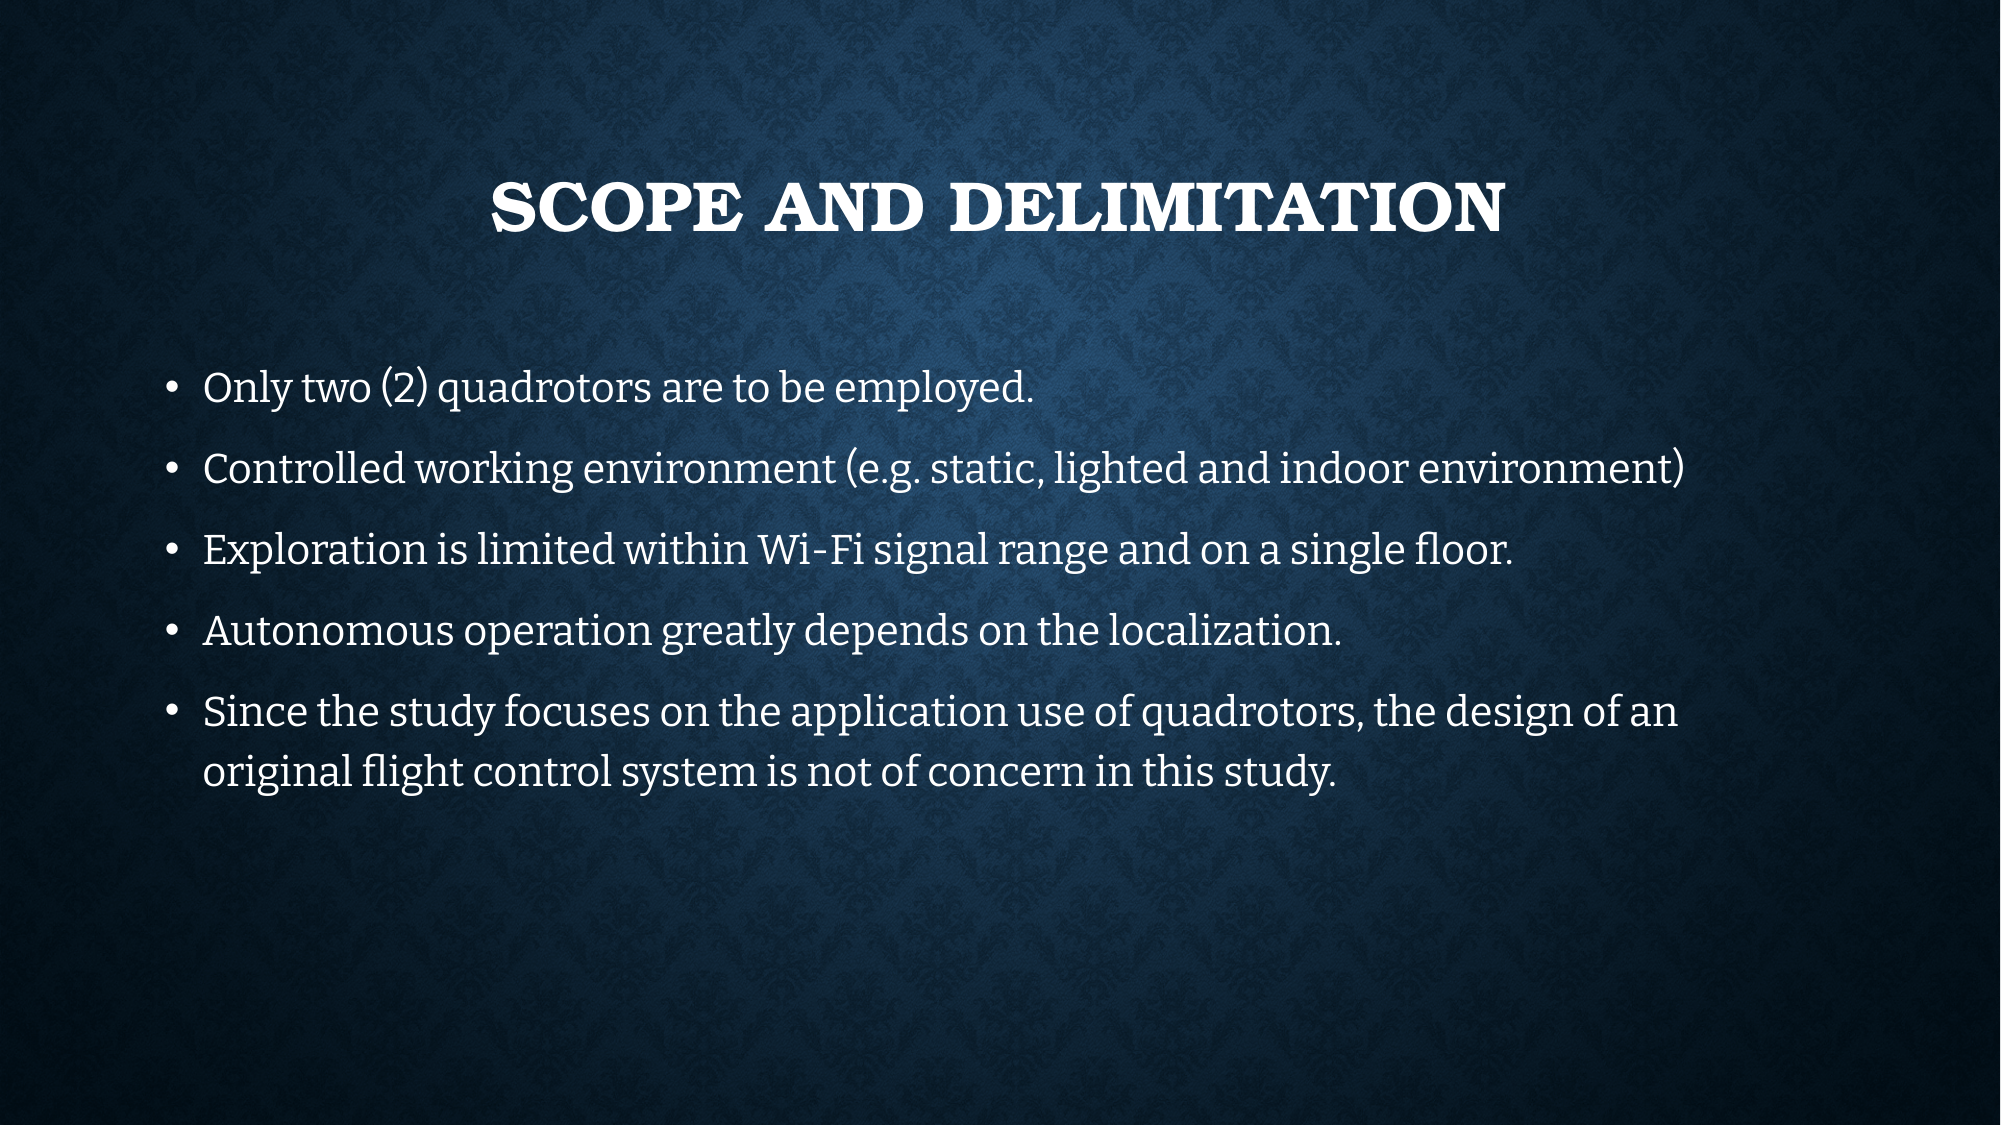

# Scope and Delimitation
Only two (2) quadrotors are to be employed.
Controlled working environment (e.g. static, lighted and indoor environment)
Exploration is limited within Wi-Fi signal range and on a single floor.
Autonomous operation greatly depends on the localization.
Since the study focuses on the application use of quadrotors, the design of an original flight control system is not of concern in this study.